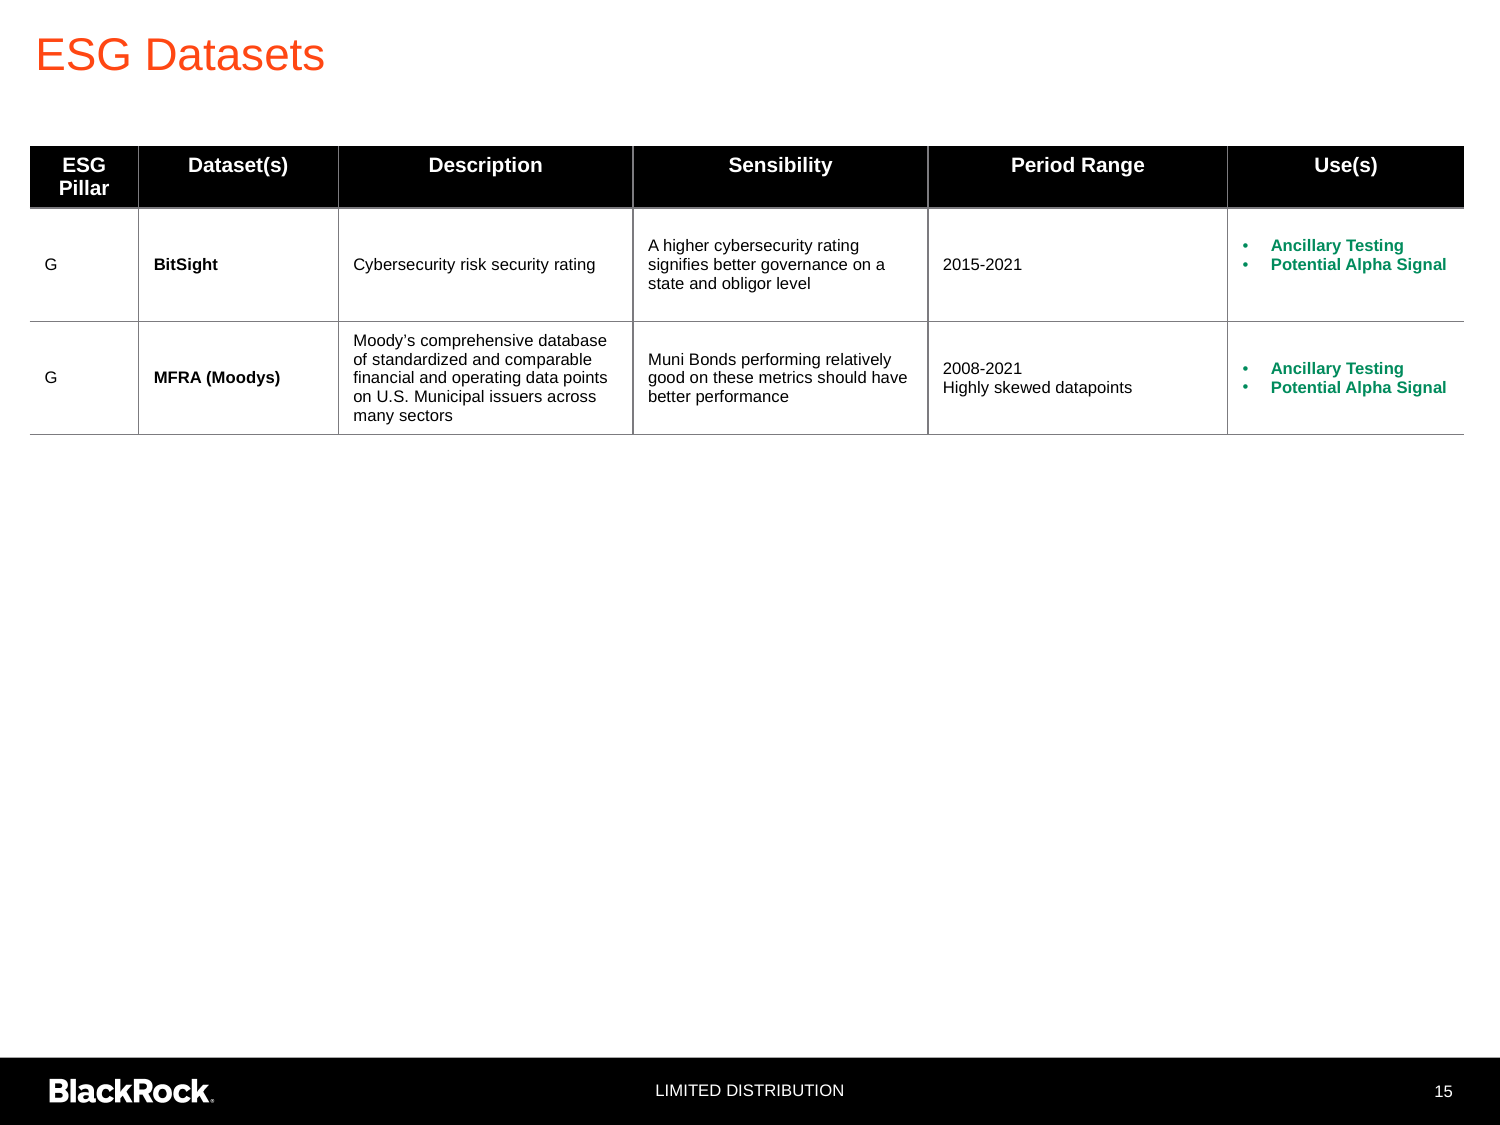

# ESG Datasets
| ESG Pillar | Dataset(s) | Description | Sensibility | Period Range | Use(s) |
| --- | --- | --- | --- | --- | --- |
| G | BitSight | Cybersecurity risk security rating | A higher cybersecurity rating signifies better governance on a state and obligor level | 2015-2021 | Ancillary Testing Potential Alpha Signal |
| G | MFRA (Moodys) | Moody’s comprehensive database of standardized and comparable financial and operating data points on U.S. Municipal issuers across many sectors | Muni Bonds performing relatively good on these metrics should have better performance | 2008-2021 Highly skewed datapoints | Ancillary Testing Potential Alpha Signal |
Limited Distribution
15